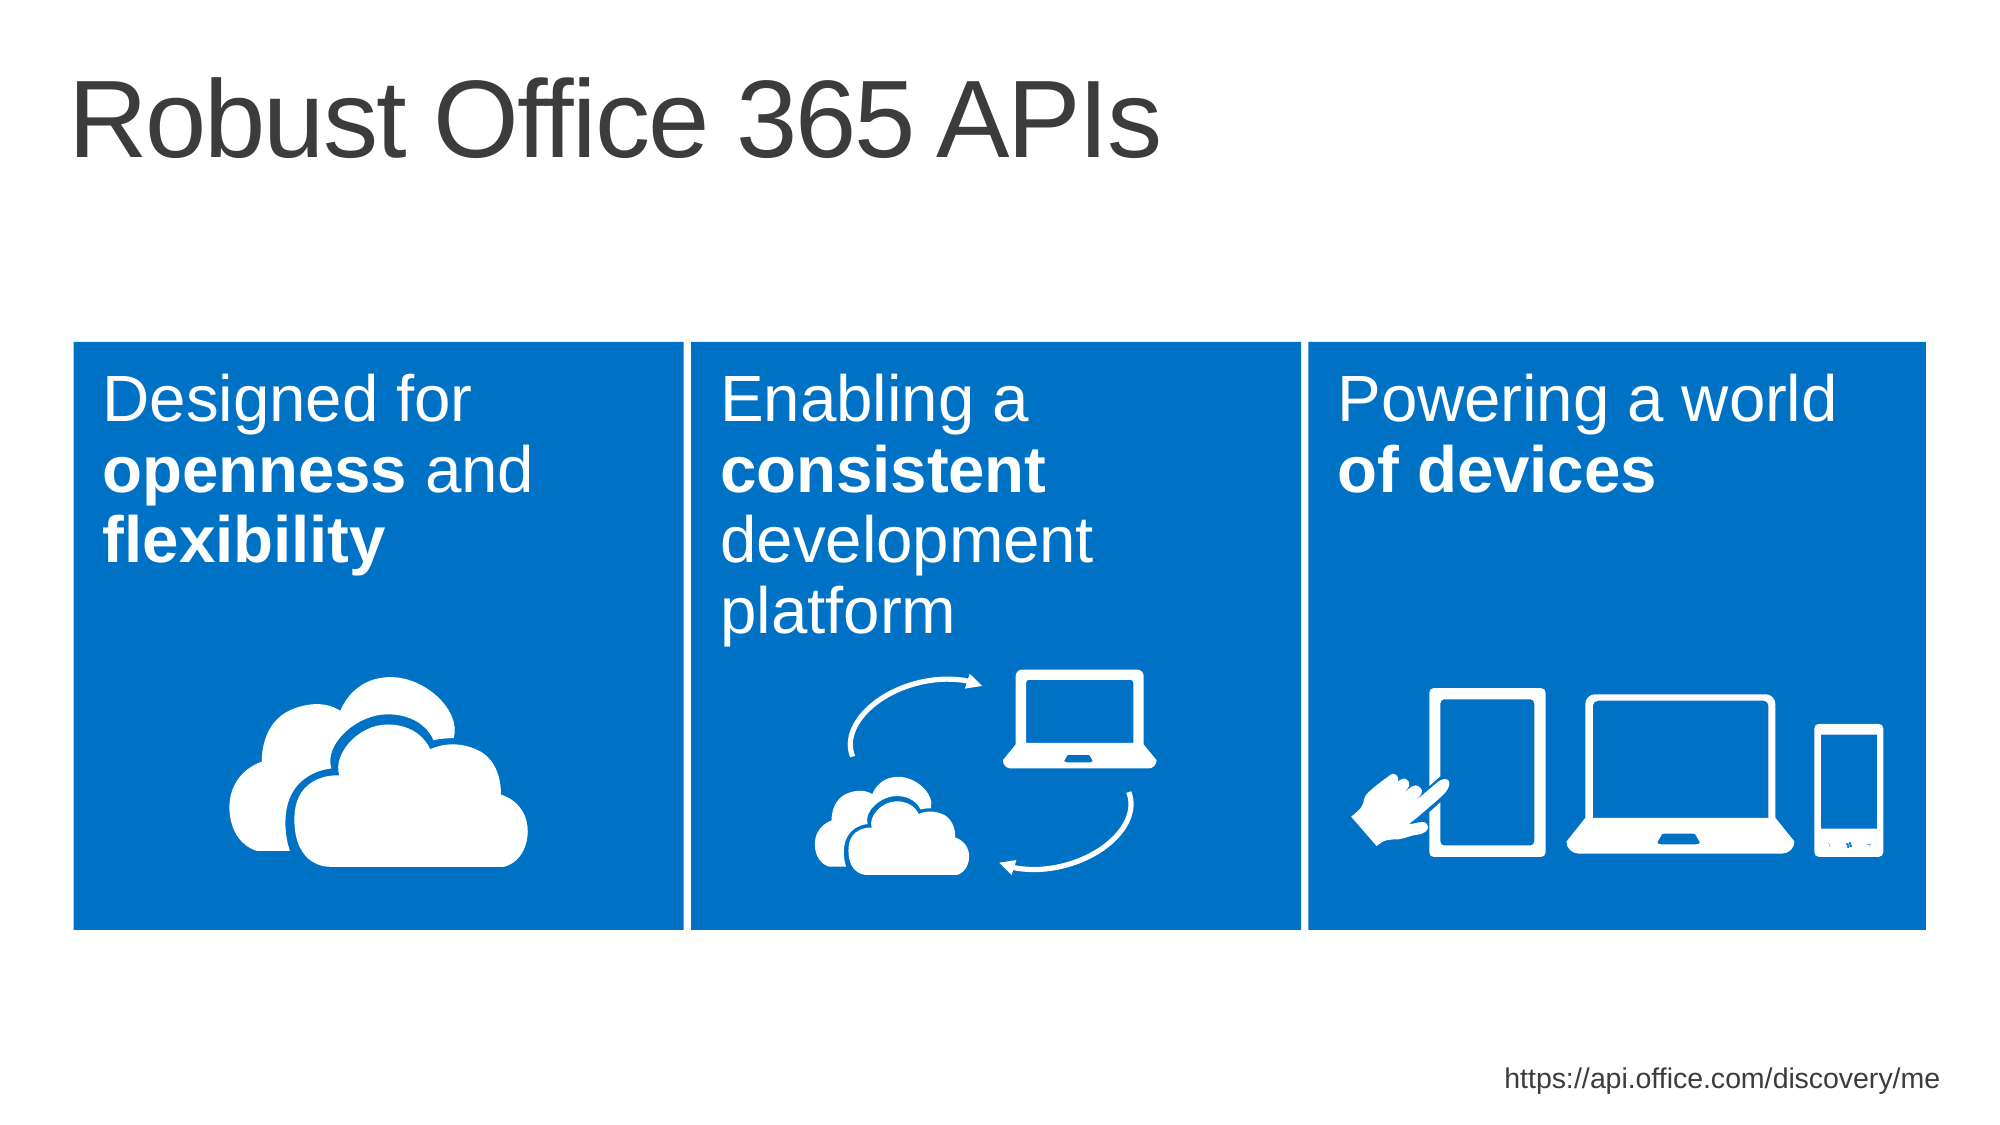

# Robust Office 365 APIs
Designed for openness and flexibility

Enabling a consistent development platform

Powering a world
of devices

https://api.office.com/discovery/me